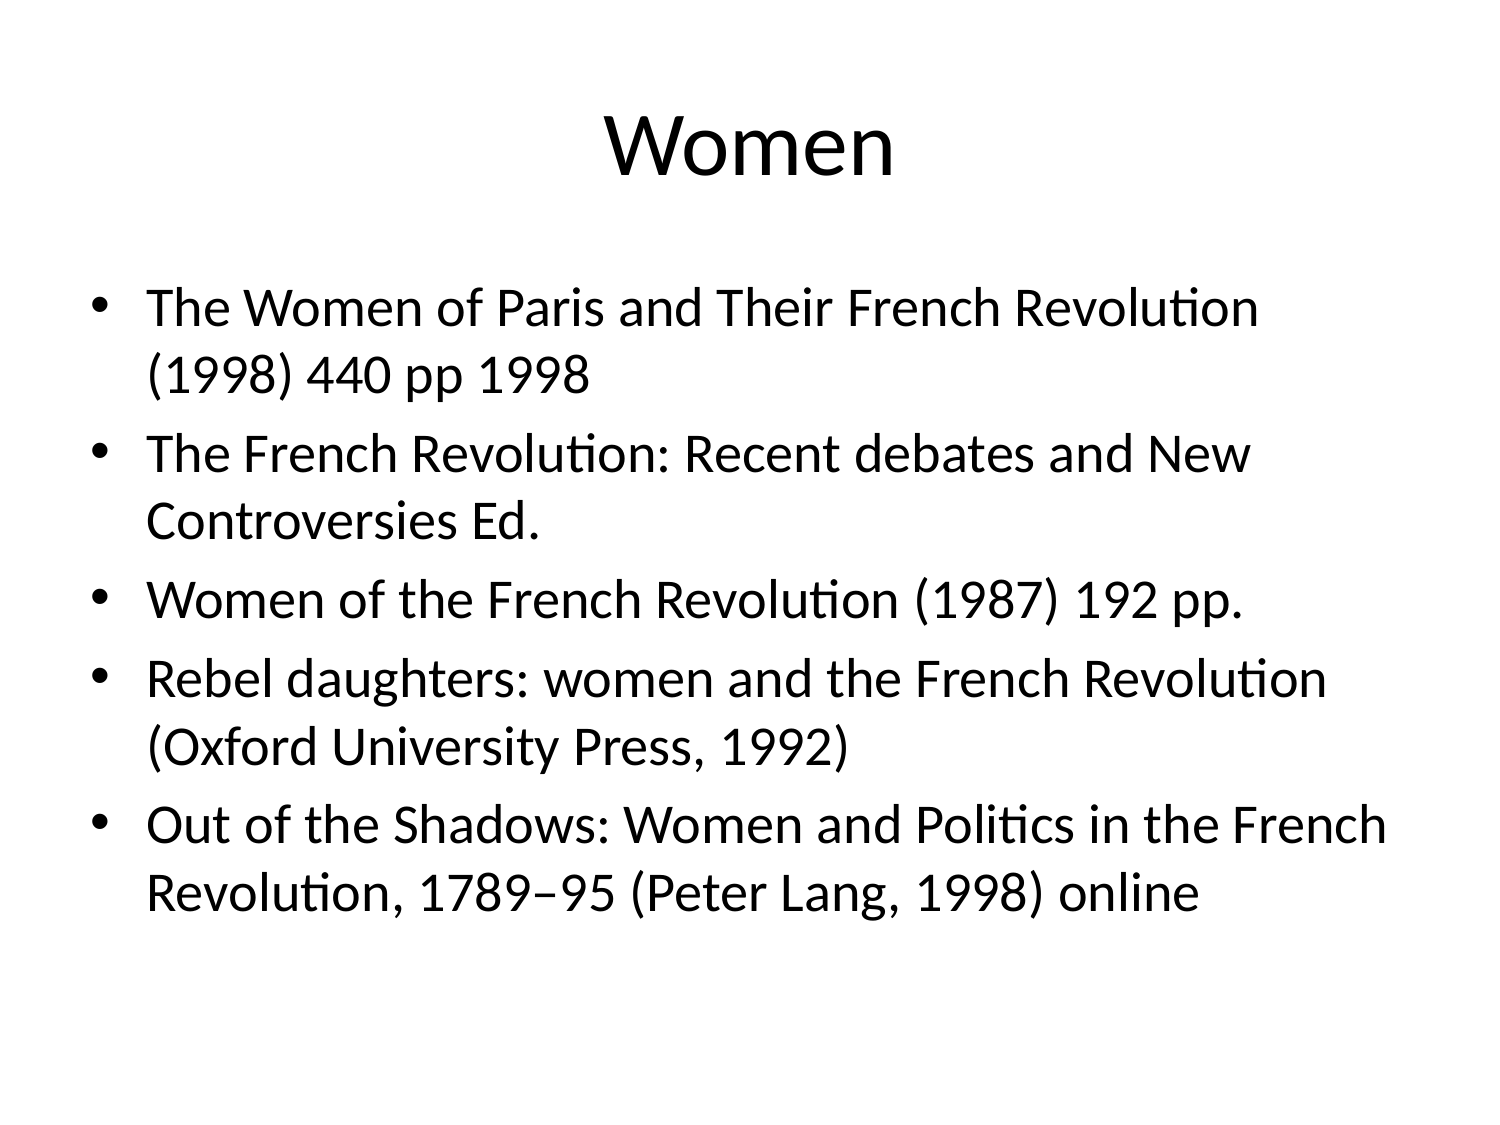

# Women
The Women of Paris and Their French Revolution (1998) 440 pp 1998
The French Revolution: Recent debates and New Controversies Ed.
Women of the French Revolution (1987) 192 pp.
Rebel daughters: women and the French Revolution (Oxford University Press, 1992)
Out of the Shadows: Women and Politics in the French Revolution, 1789–95 (Peter Lang, 1998) online